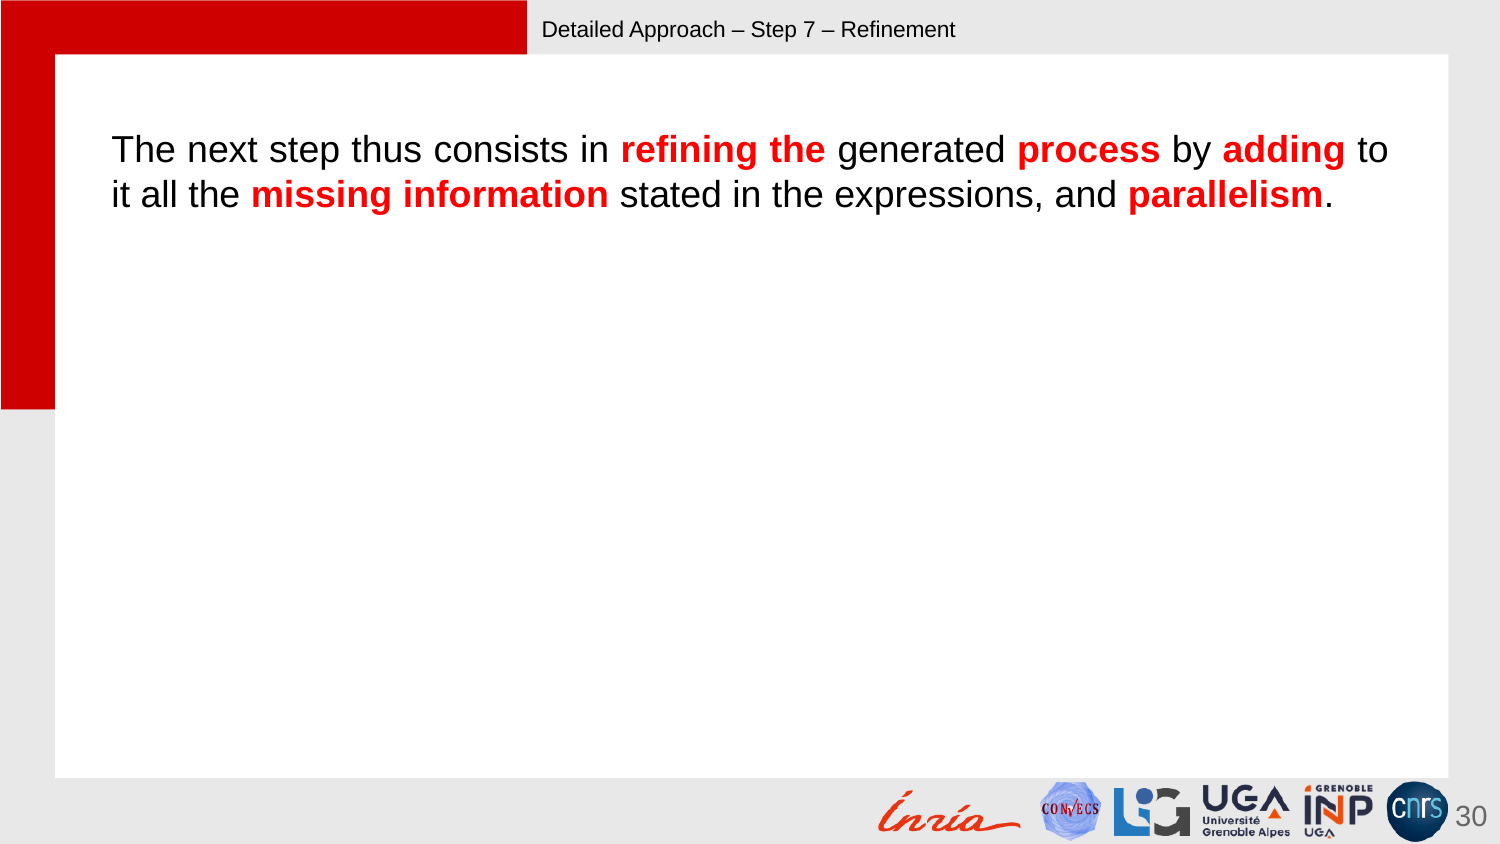

# Detailed Approach – Step 7 – Refinement
The next step thus consists in refining the generated process by adding to it all the missing information stated in the expressions, and parallelism.
30